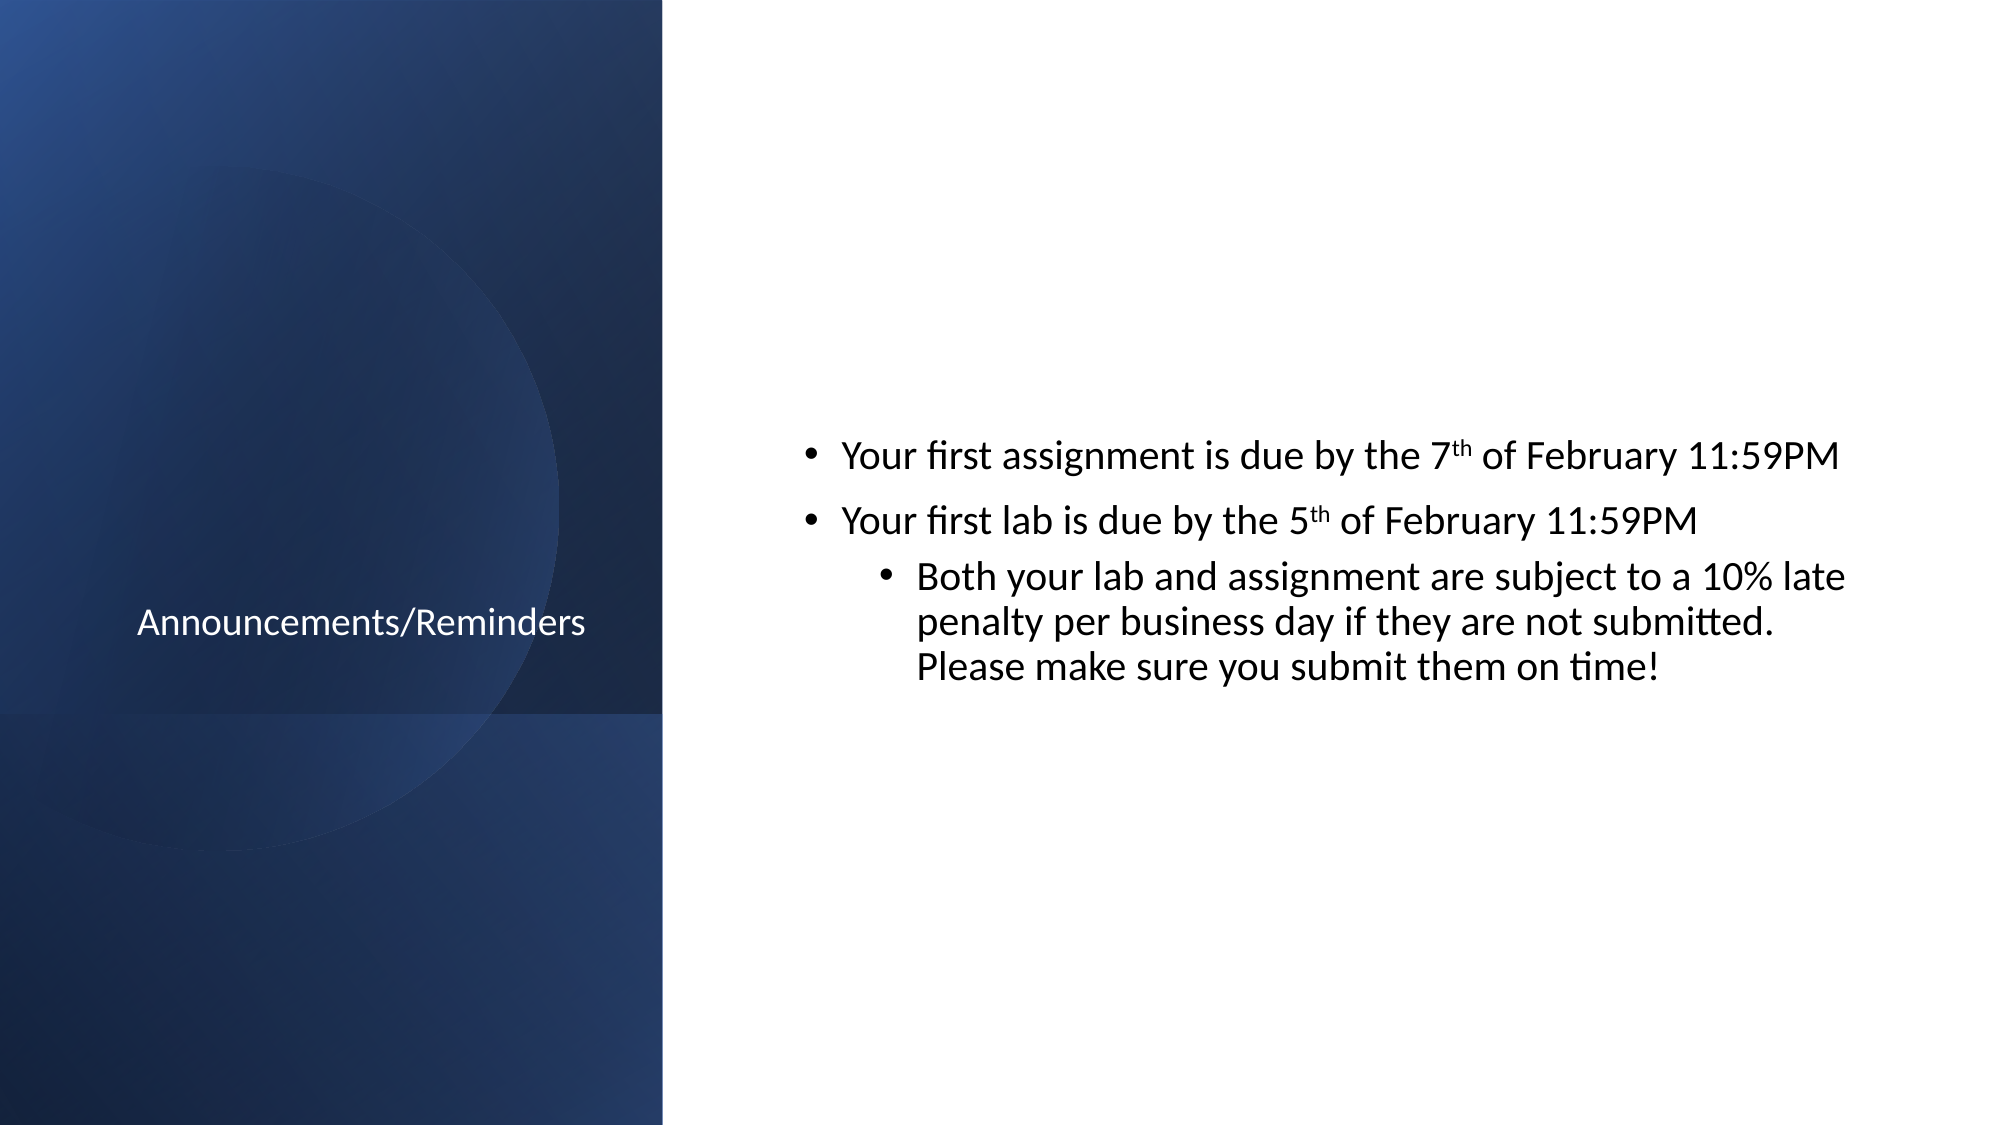

# Announcements/Reminders
Your first assignment is due by the 7th of February 11:59PM
Your first lab is due by the 5th of February 11:59PM
Both your lab and assignment are subject to a 10% late penalty per business day if they are not submitted. Please make sure you submit them on time!